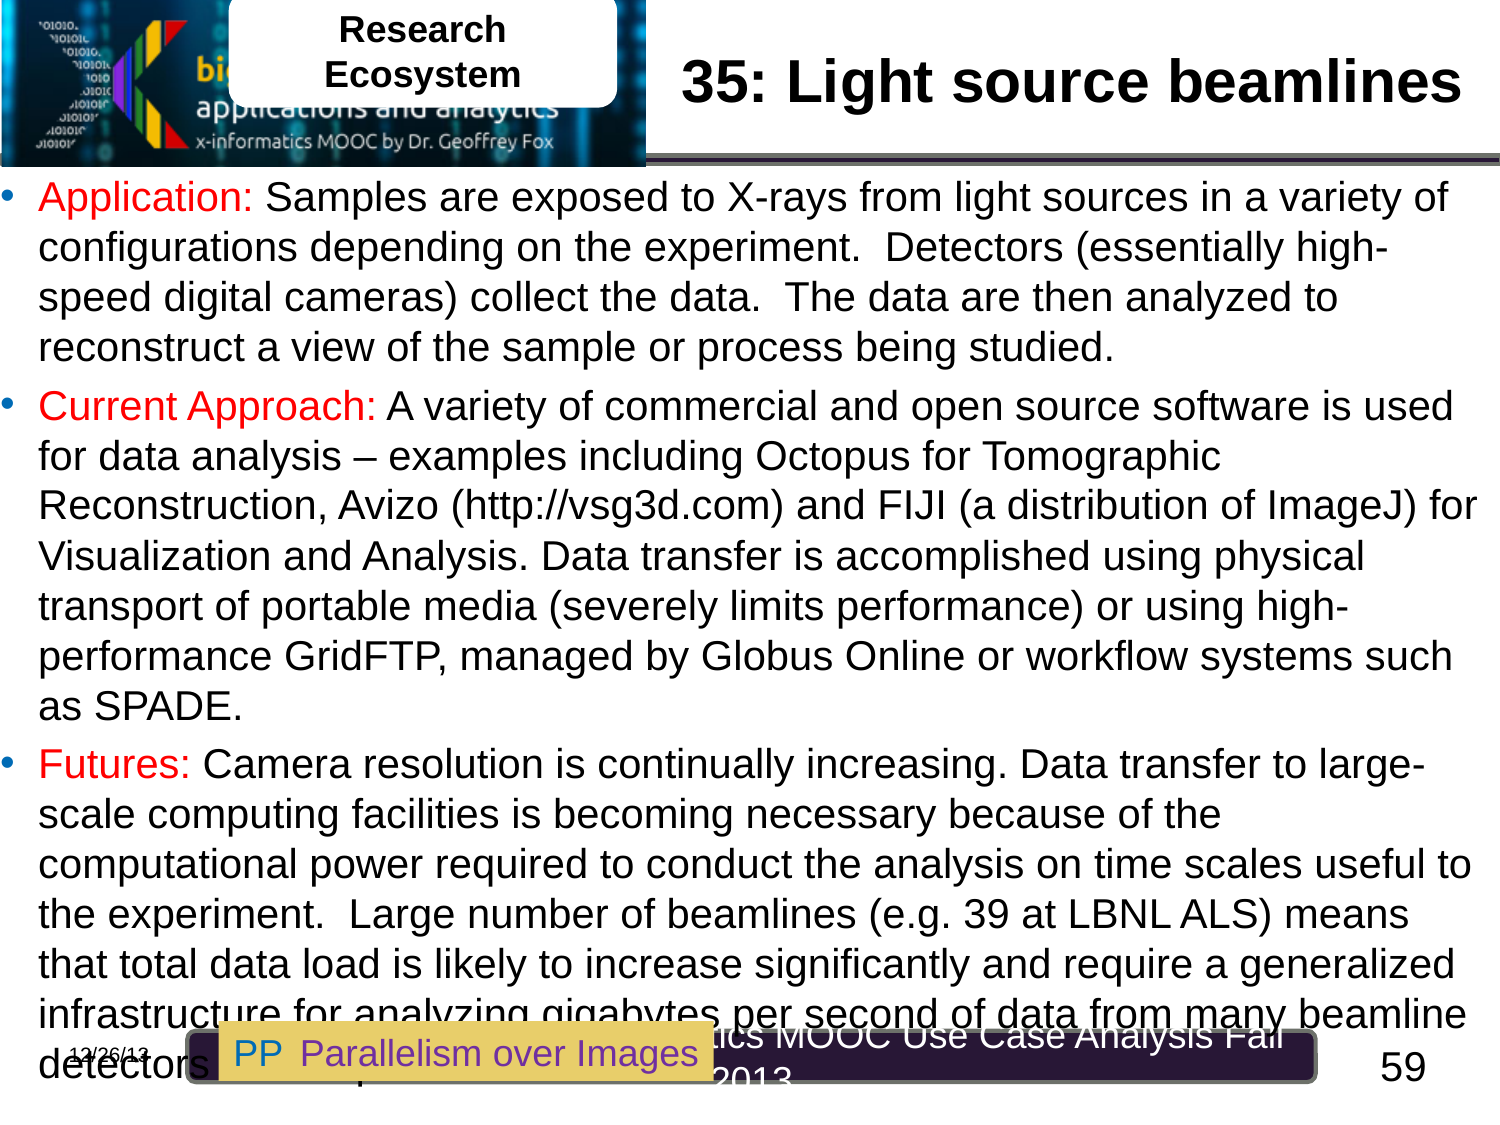

# 35: Light source beamlines
Research Ecosystem
Application: Samples are exposed to X-rays from light sources in a variety of configurations depending on the experiment.  Detectors (essentially high-speed digital cameras) collect the data.  The data are then analyzed to reconstruct a view of the sample or process being studied.
Current Approach: A variety of commercial and open source software is used for data analysis – examples including Octopus for Tomographic Reconstruction, Avizo (http://vsg3d.com) and FIJI (a distribution of ImageJ) for Visualization and Analysis. Data transfer is accomplished using physical transport of portable media (severely limits performance) or using high-performance GridFTP, managed by Globus Online or workflow systems such as SPADE.
Futures: Camera resolution is continually increasing. Data transfer to large-scale computing facilities is becoming necessary because of the computational power required to conduct the analysis on time scales useful to the experiment.  Large number of beamlines (e.g. 39 at LBNL ALS) means that total data load is likely to increase significantly and require a generalized infrastructure for analyzing gigabytes per second of data from many beamline detectors at multiple facilities.

PP
Parallelism over Images
59